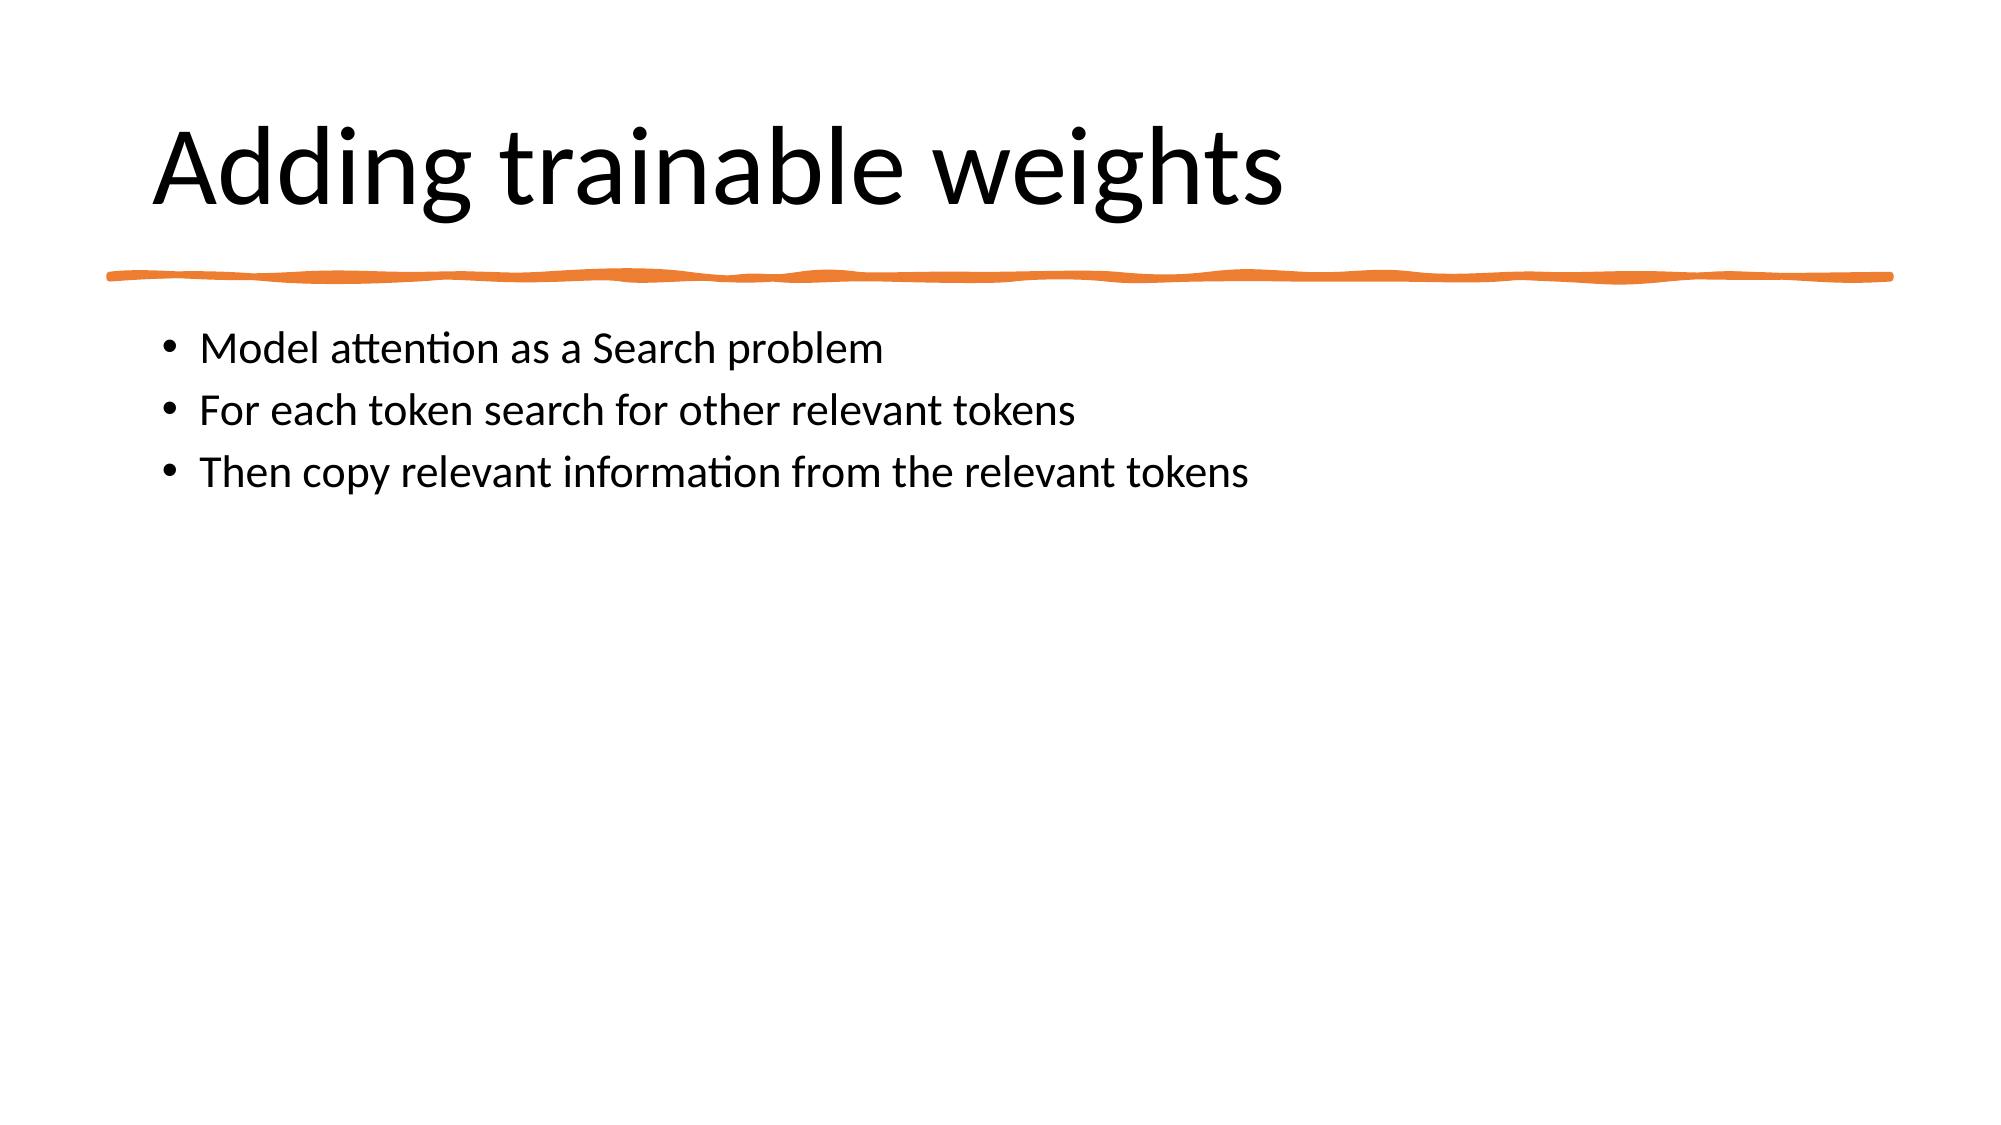

# Adding trainable weights

Model attention as a Search problem
For each token search for other relevant tokens
Then copy relevant information from the relevant tokens